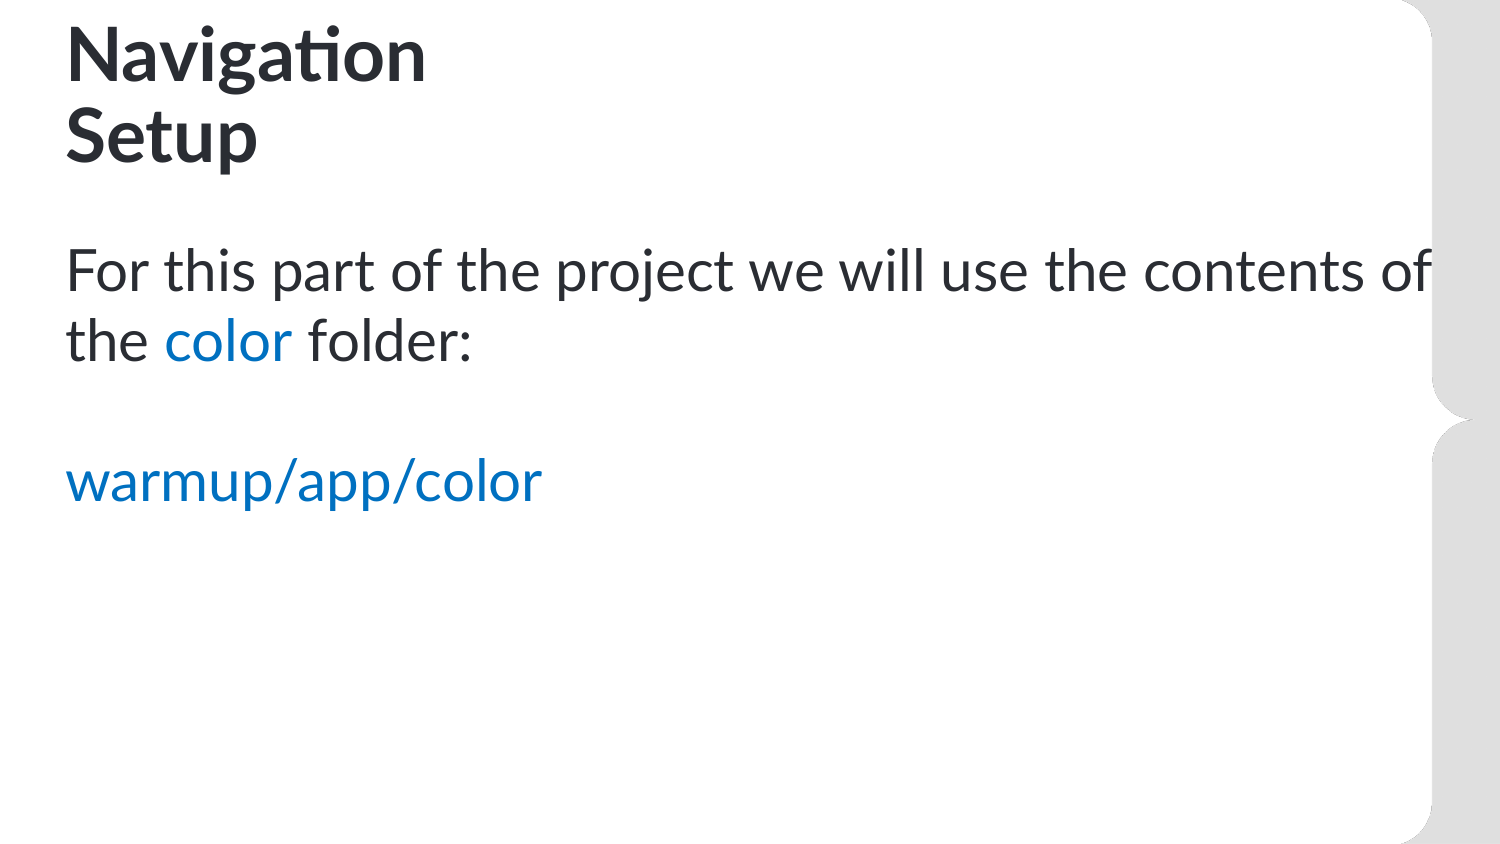

# Navigation Setup
For this part of the project we will use the contents of the color folder:

warmup/app/color